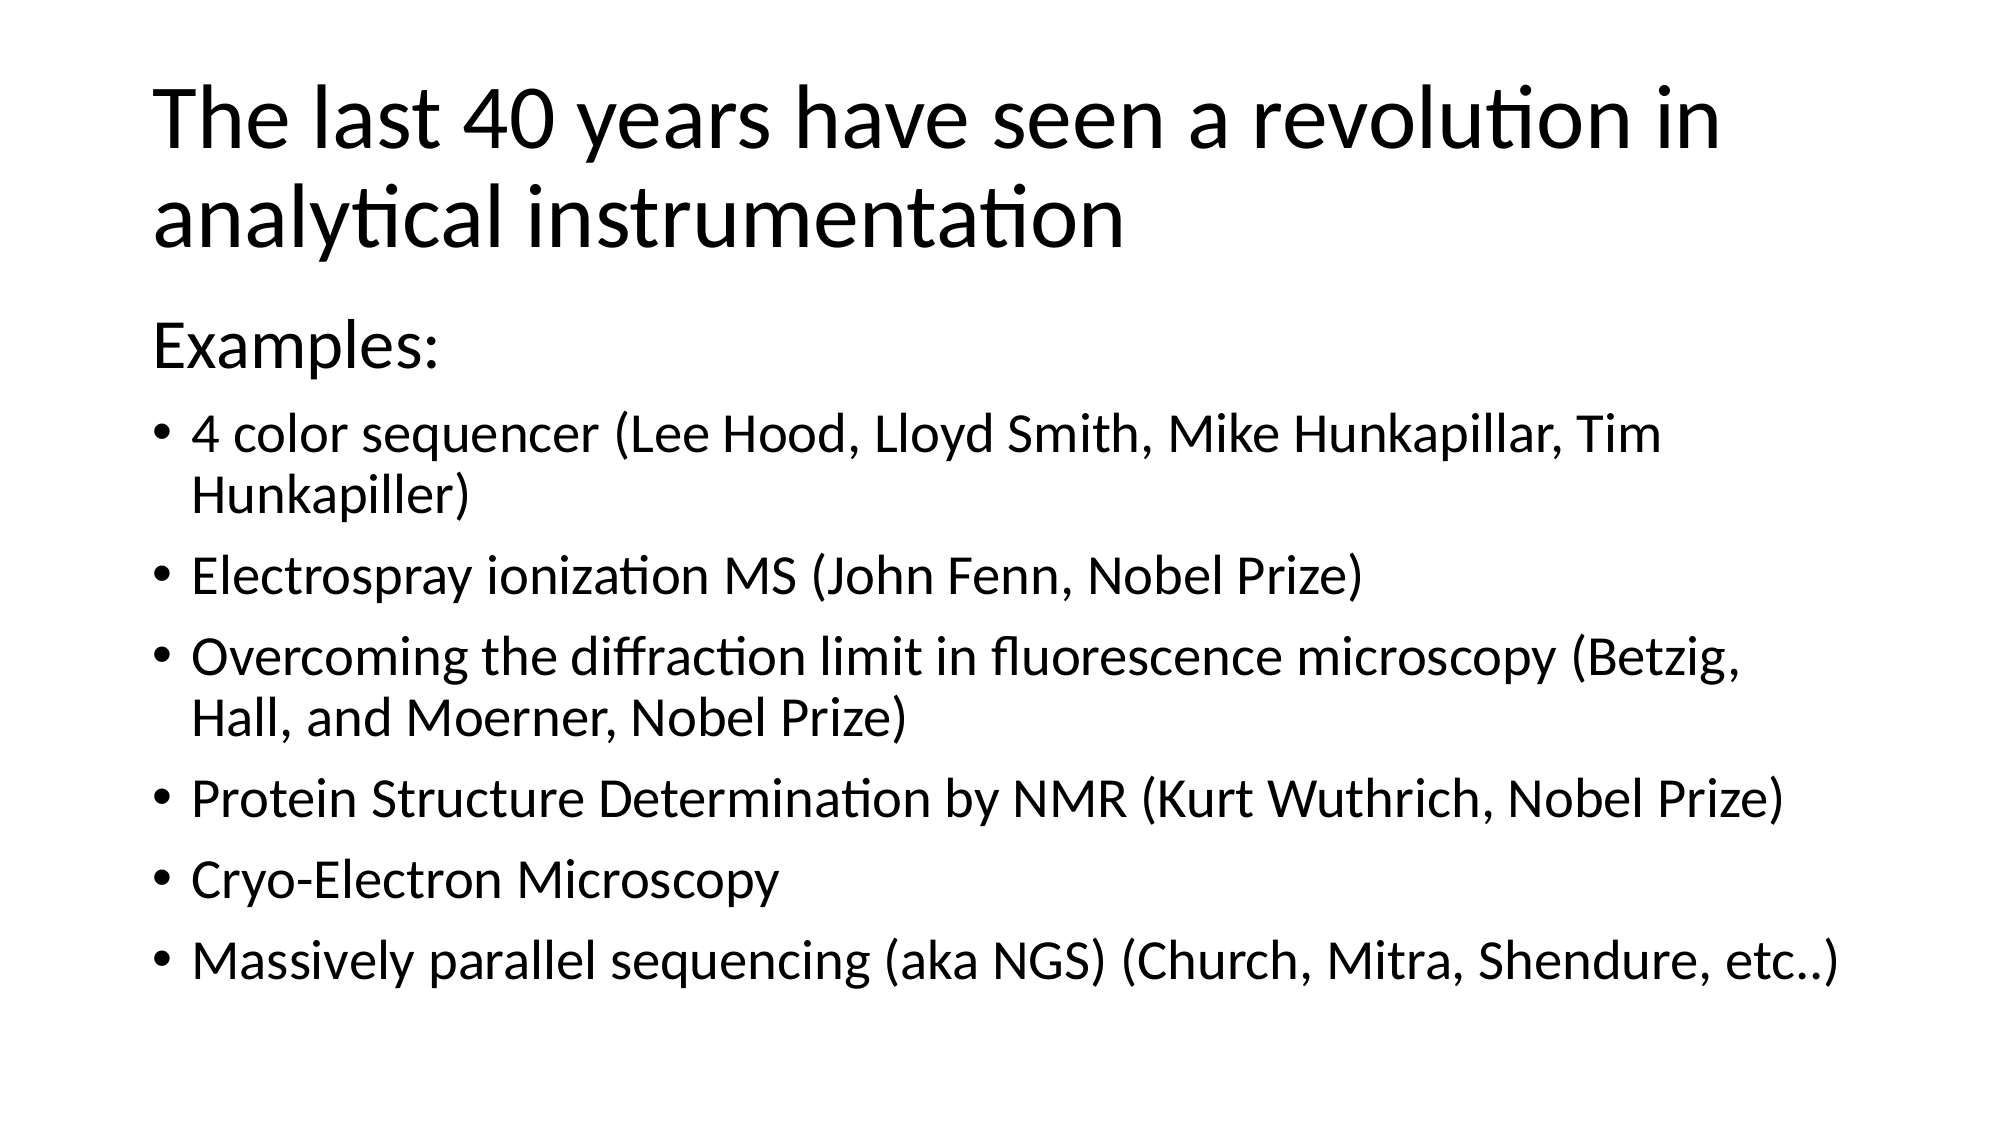

# The last 40 years have seen a revolution in analytical instrumentation
Examples:
4 color sequencer (Lee Hood, Lloyd Smith, Mike Hunkapillar, Tim Hunkapiller)
Electrospray ionization MS (John Fenn, Nobel Prize)
Overcoming the diffraction limit in fluorescence microscopy (Betzig, Hall, and Moerner, Nobel Prize)
Protein Structure Determination by NMR (Kurt Wuthrich, Nobel Prize)
Cryo-Electron Microscopy
Massively parallel sequencing (aka NGS) (Church, Mitra, Shendure, etc..)